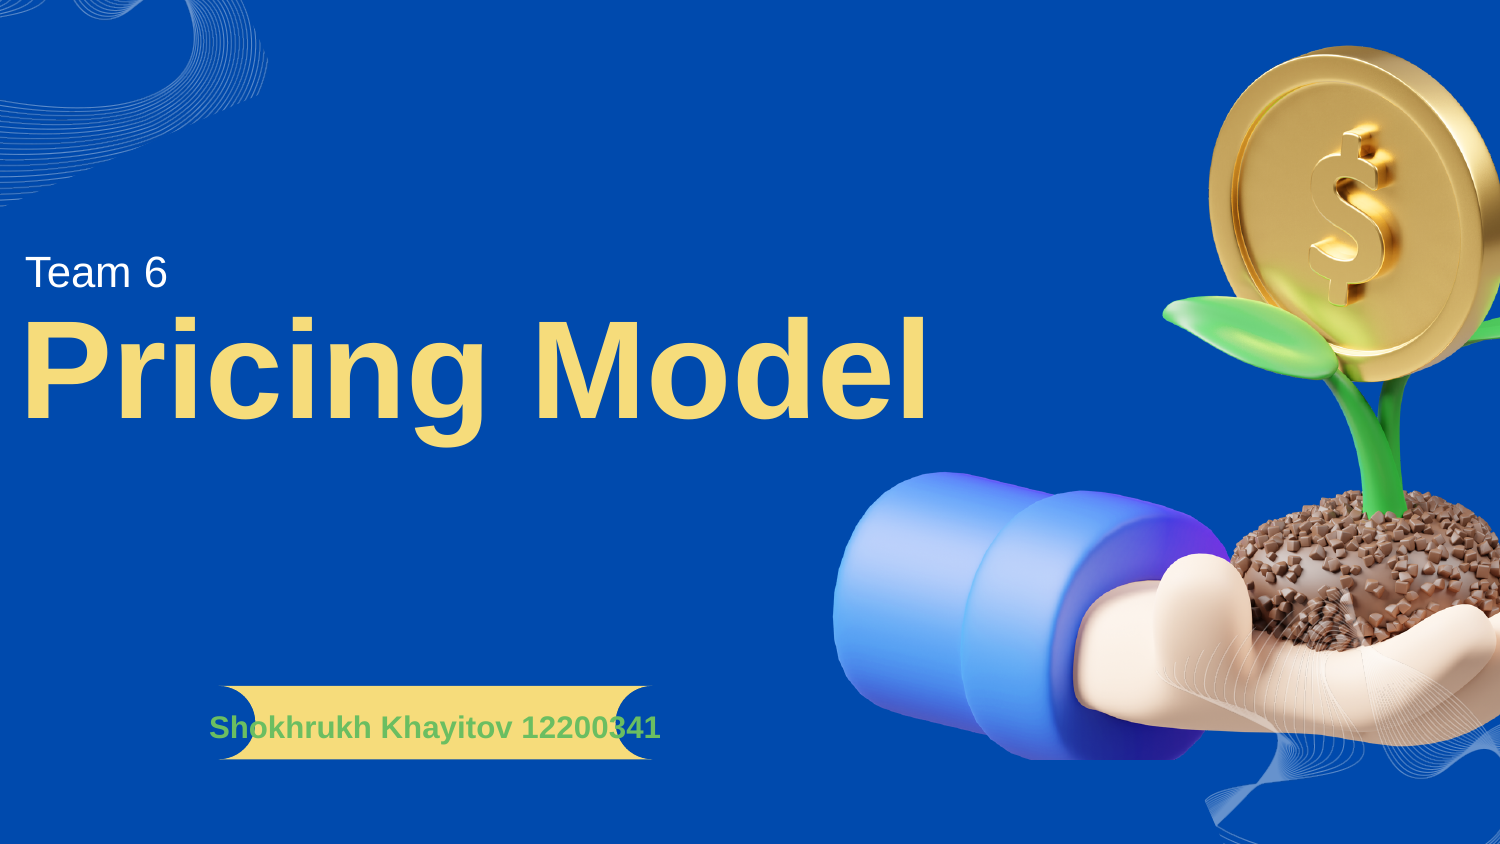

Team 6
Pricing Model

Shokhrukh Khayitov 12200341